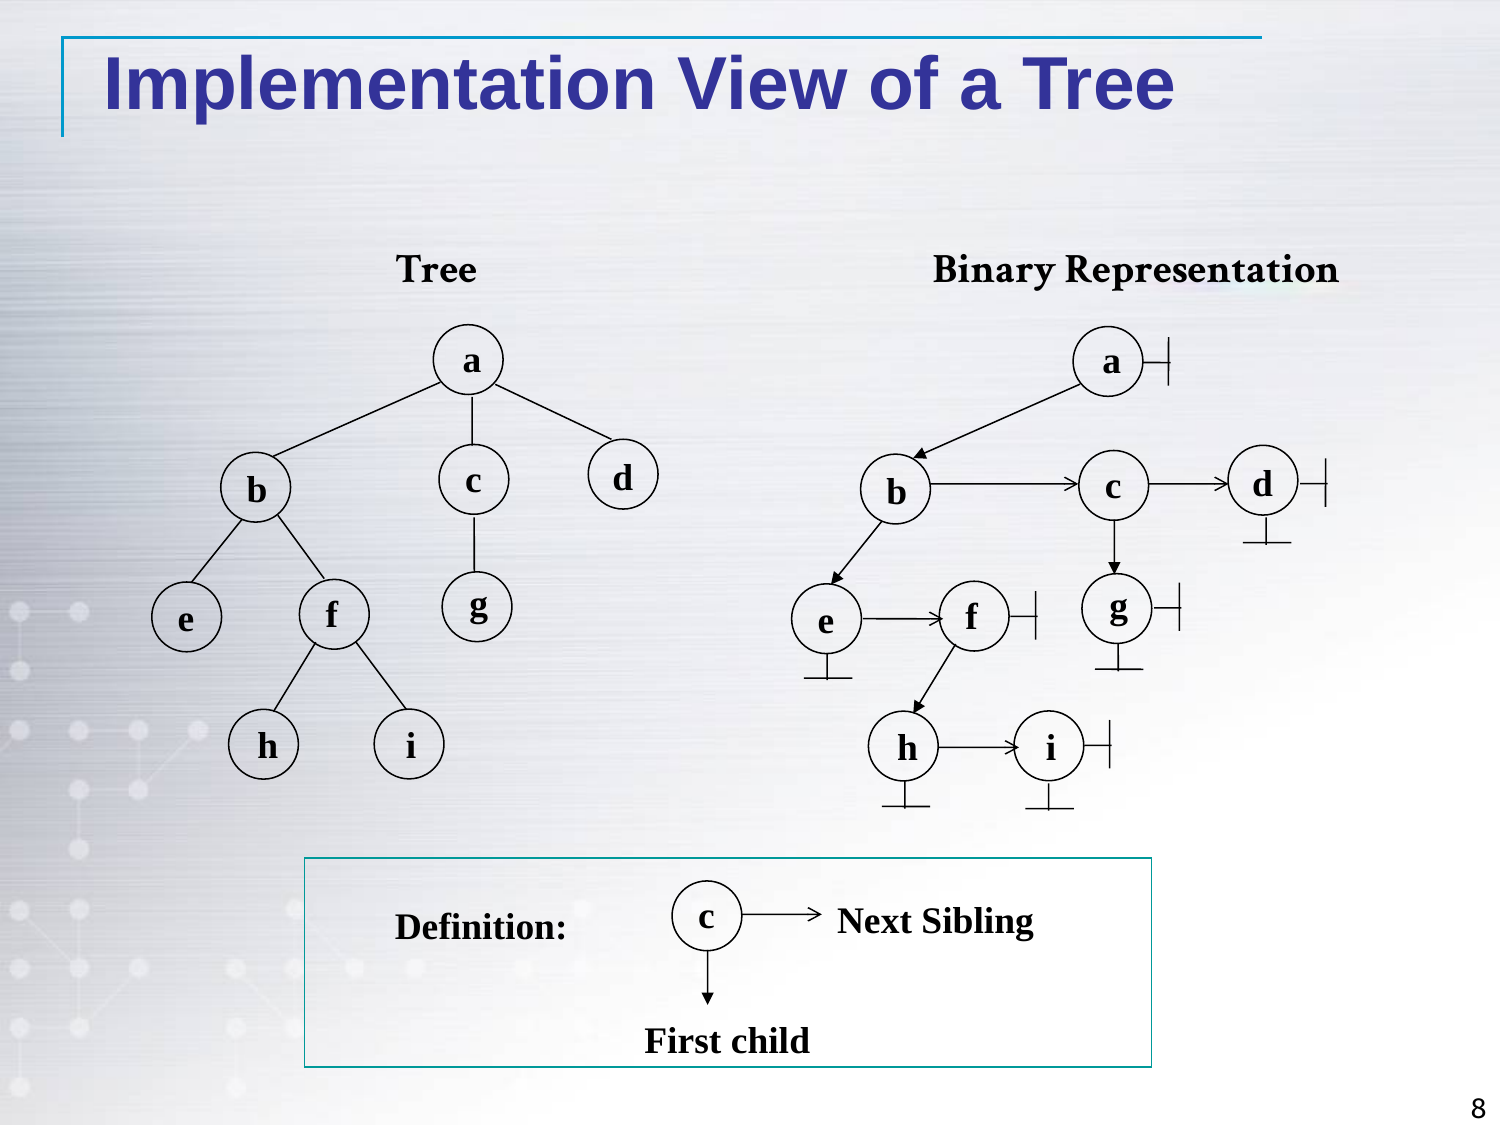

Implementation View of a Tree
                             Tree			    Binary Representation

a

d
c

b

g

f
e

h
i

a

d
c

b

g

f
e

h
i

c
Next Sibling
Definition:

First child
8